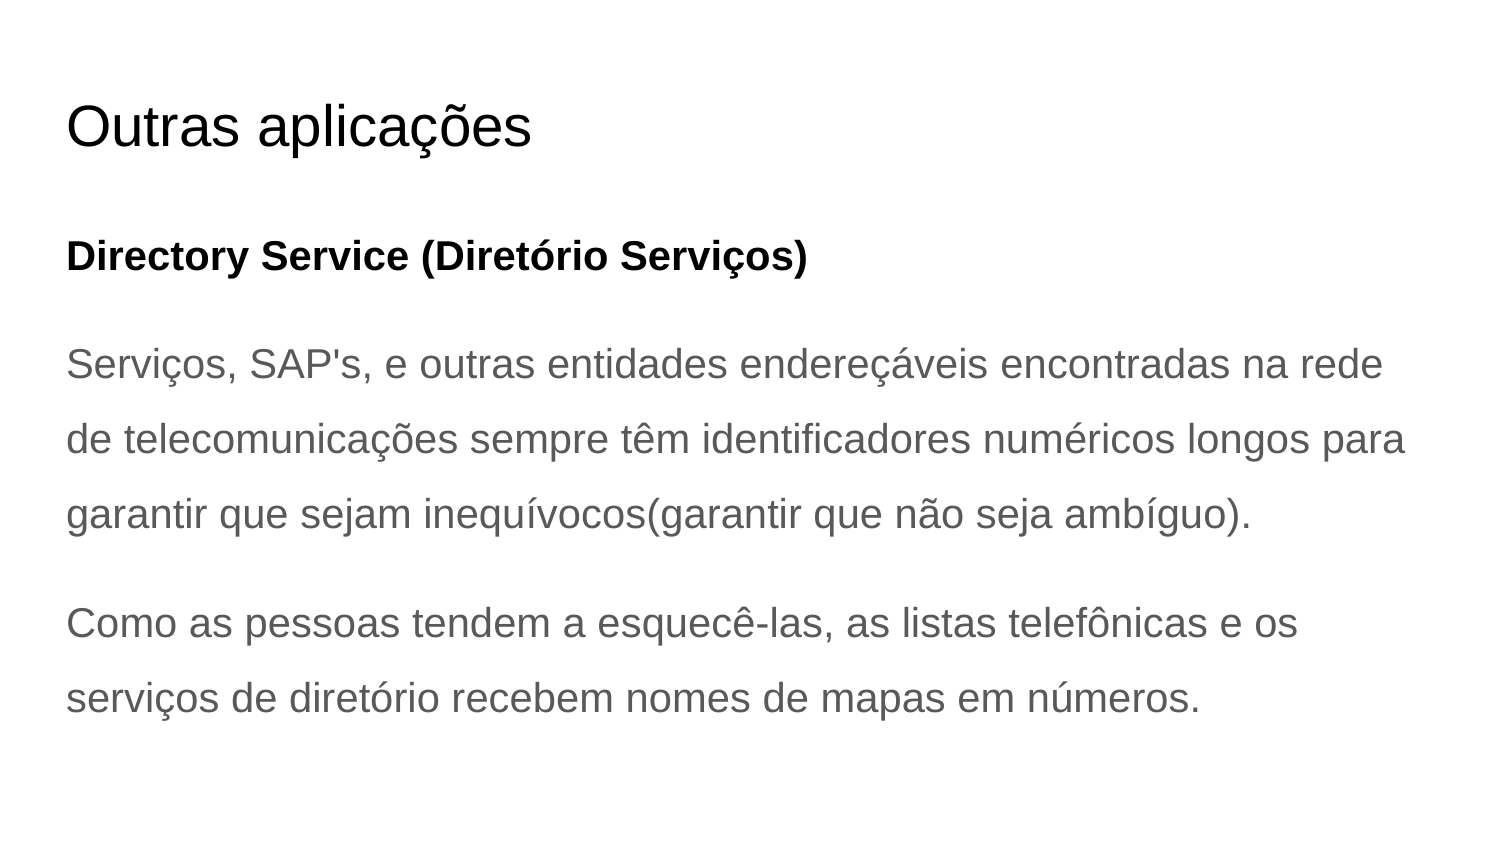

# Outras aplicações
Directory Service (Diretório Serviços)
Serviços, SAP's, e outras entidades endereçáveis ​​encontradas na rede de telecomunicações sempre têm identificadores numéricos longos para garantir que sejam inequívocos(garantir que não seja ambíguo).
Como as pessoas tendem a esquecê-las, as listas telefônicas e os serviços de diretório recebem nomes de mapas em números.